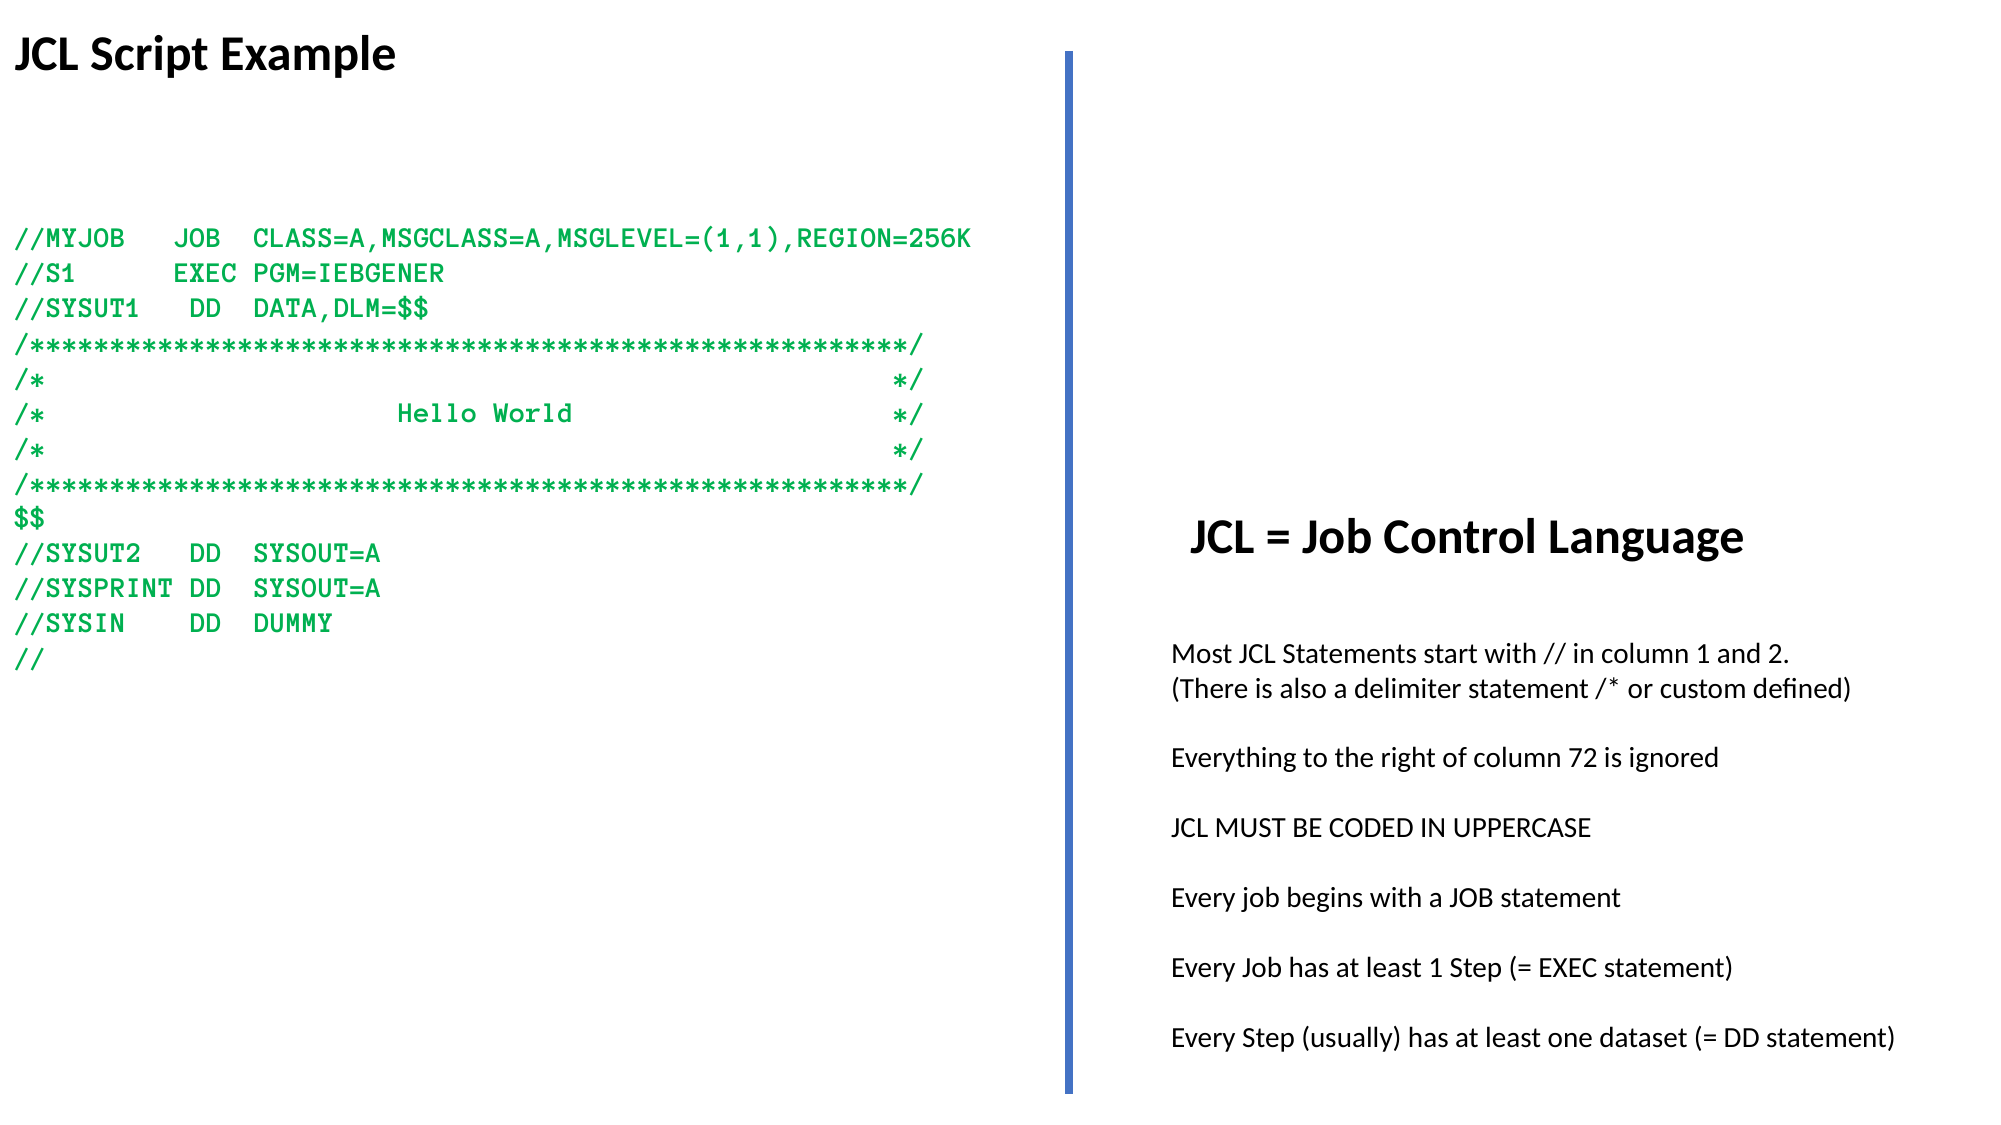

JCL Script Example
//MYJOB   JOB  CLASS=A,MSGCLASS=A,MSGLEVEL=(1,1),REGION=256K
//S1      EXEC PGM=IEBGENER
//SYSUT1   DD  DATA,DLM=$$
/*******************************************************/
/*                                                     */
/*                      Hello World                    */
/*                                                     */
/*******************************************************/
$$
//SYSUT2   DD  SYSOUT=A
//SYSPRINT DD  SYSOUT=A
//SYSIN    DD  DUMMY
//
JCL = Job Control Language
Most JCL Statements start with // in column 1 and 2.
(There is also a delimiter statement /* or custom defined)

Everything to the right of column 72 is ignored

JCL MUST BE CODED IN UPPERCASE

Every job begins with a JOB statement

Every Job has at least 1 Step (= EXEC statement)

Every Step (usually) has at least one dataset (= DD statement)